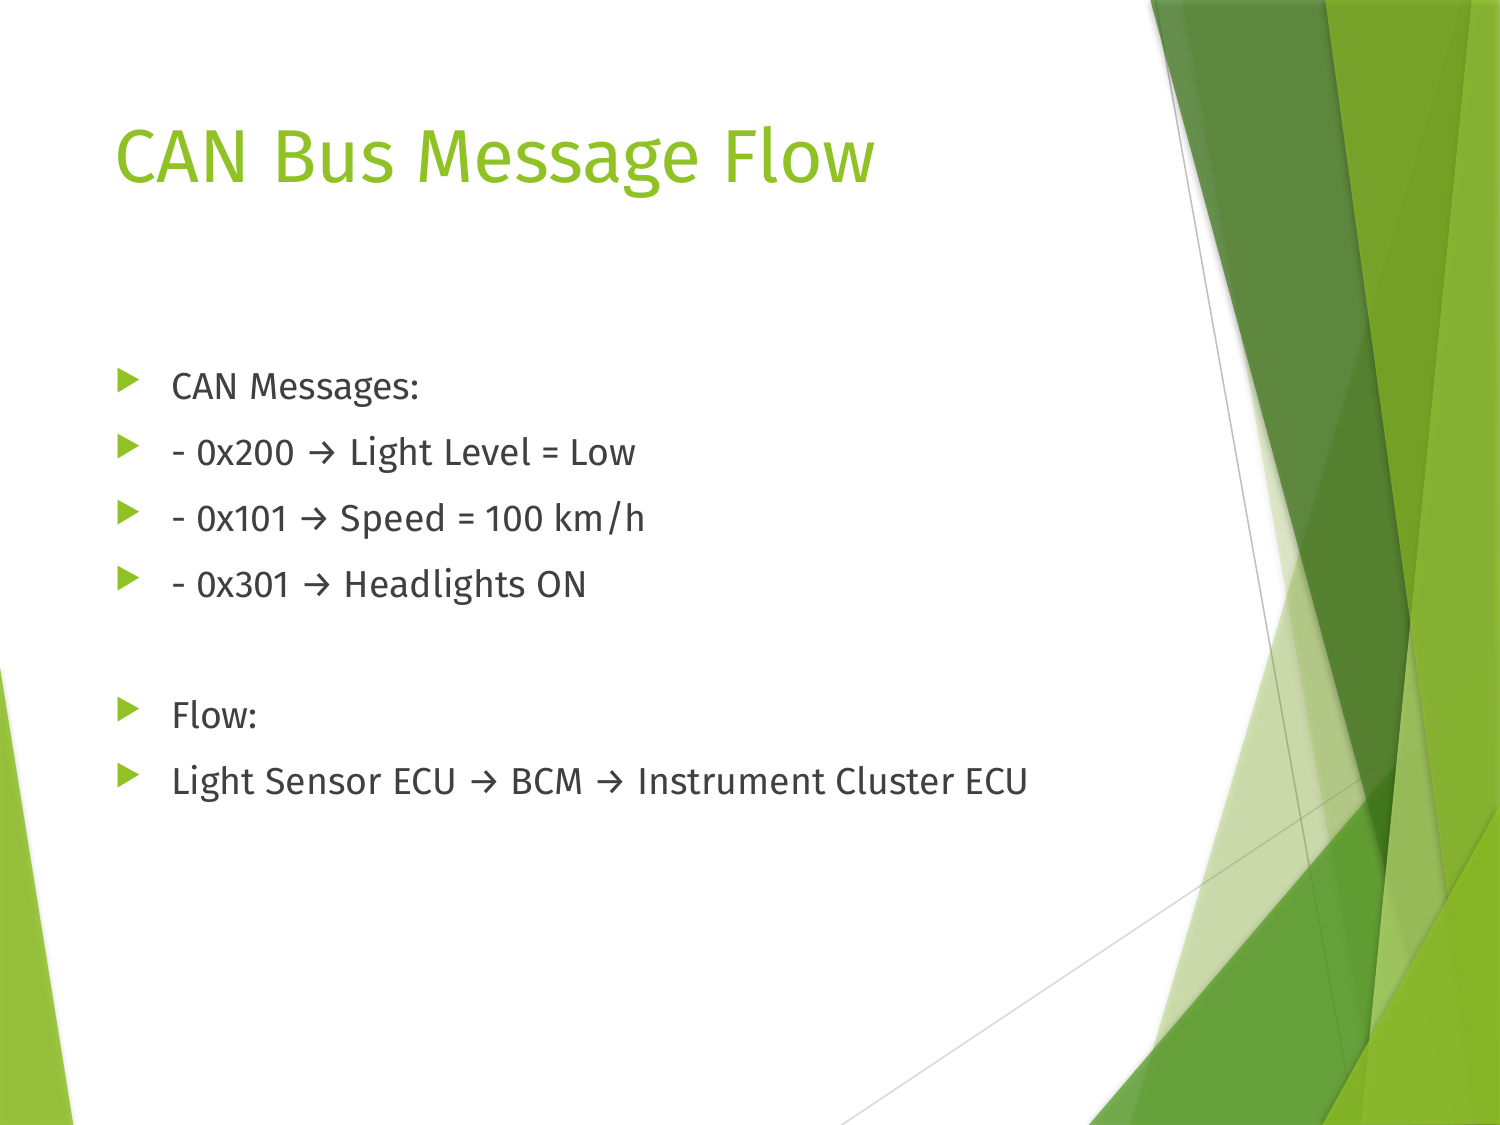

# CAN Bus Message Flow
CAN Messages:
- 0x200 → Light Level = Low
- 0x101 → Speed = 100 km/h
- 0x301 → Headlights ON

Flow:
Light Sensor ECU → BCM → Instrument Cluster ECU